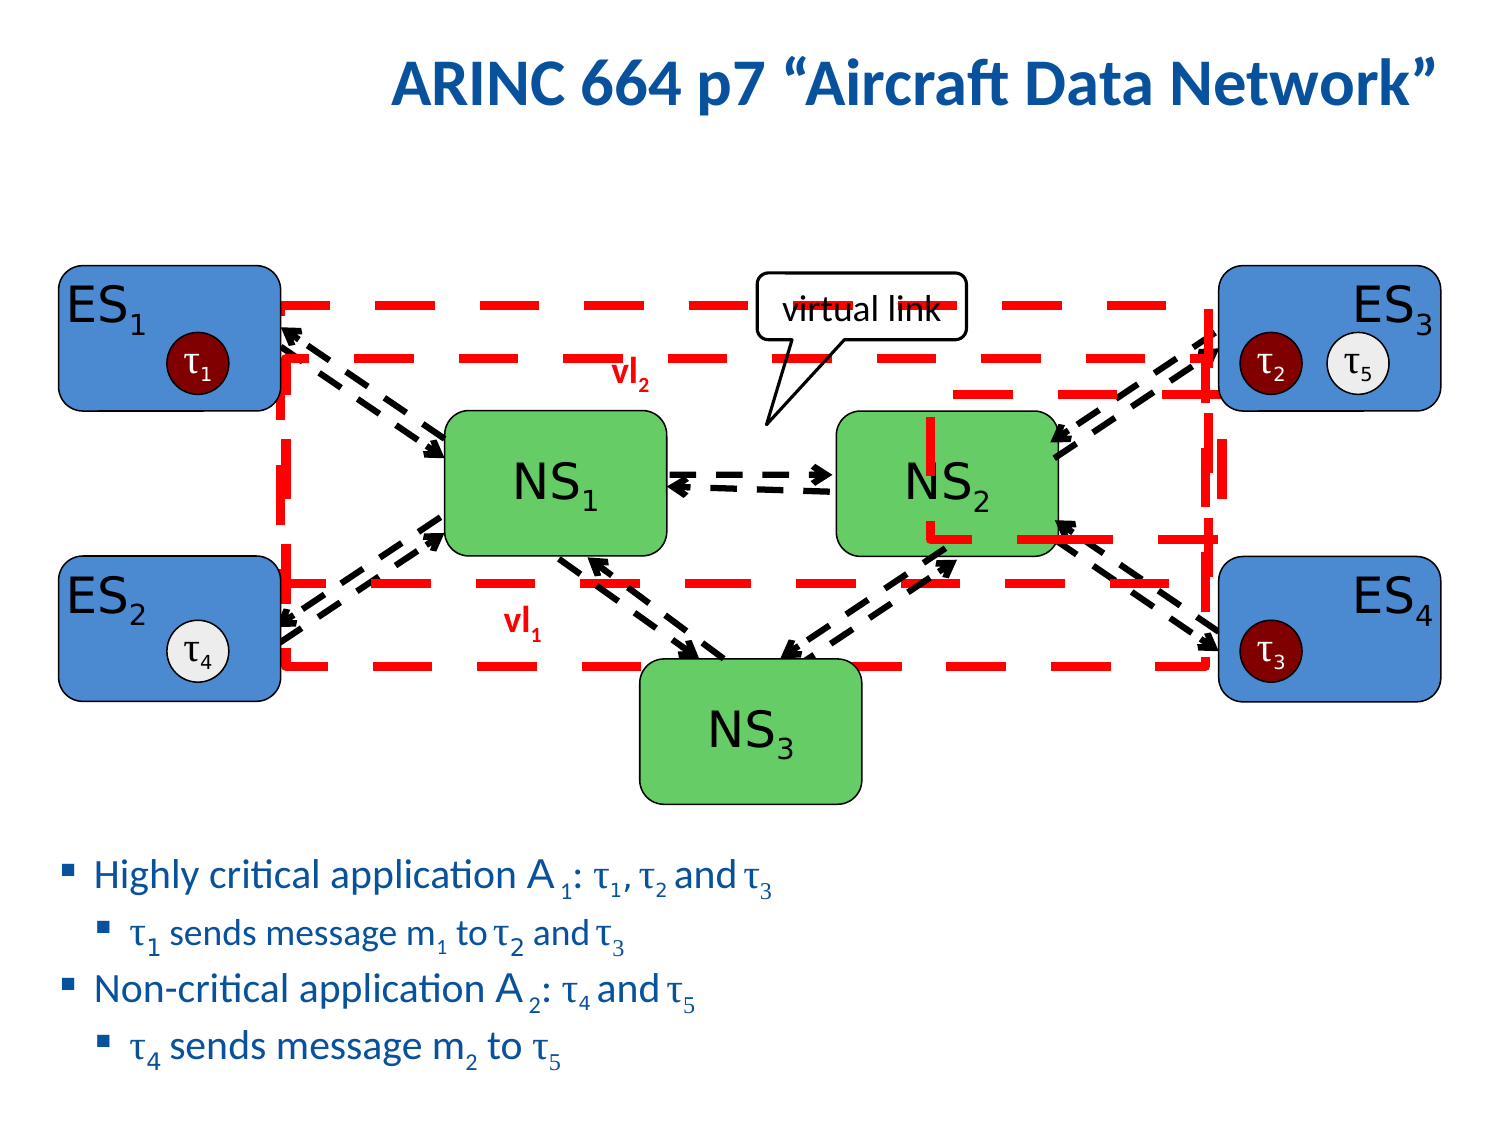

ARINC 664 p7 “Aircraft Data Network”
ES1
ES3
virtual link

τ1
τ2
τ5
vl2

NS1
NS2

ES2
ES4

vl1
τ4
τ3
NS3
Highly critical application A 1: τ1, τ2 and τ3
τ1 sends message m1 to τ2 and τ3
Non-critical application A 2: τ4 and τ5
τ4 sends message m2 to τ5